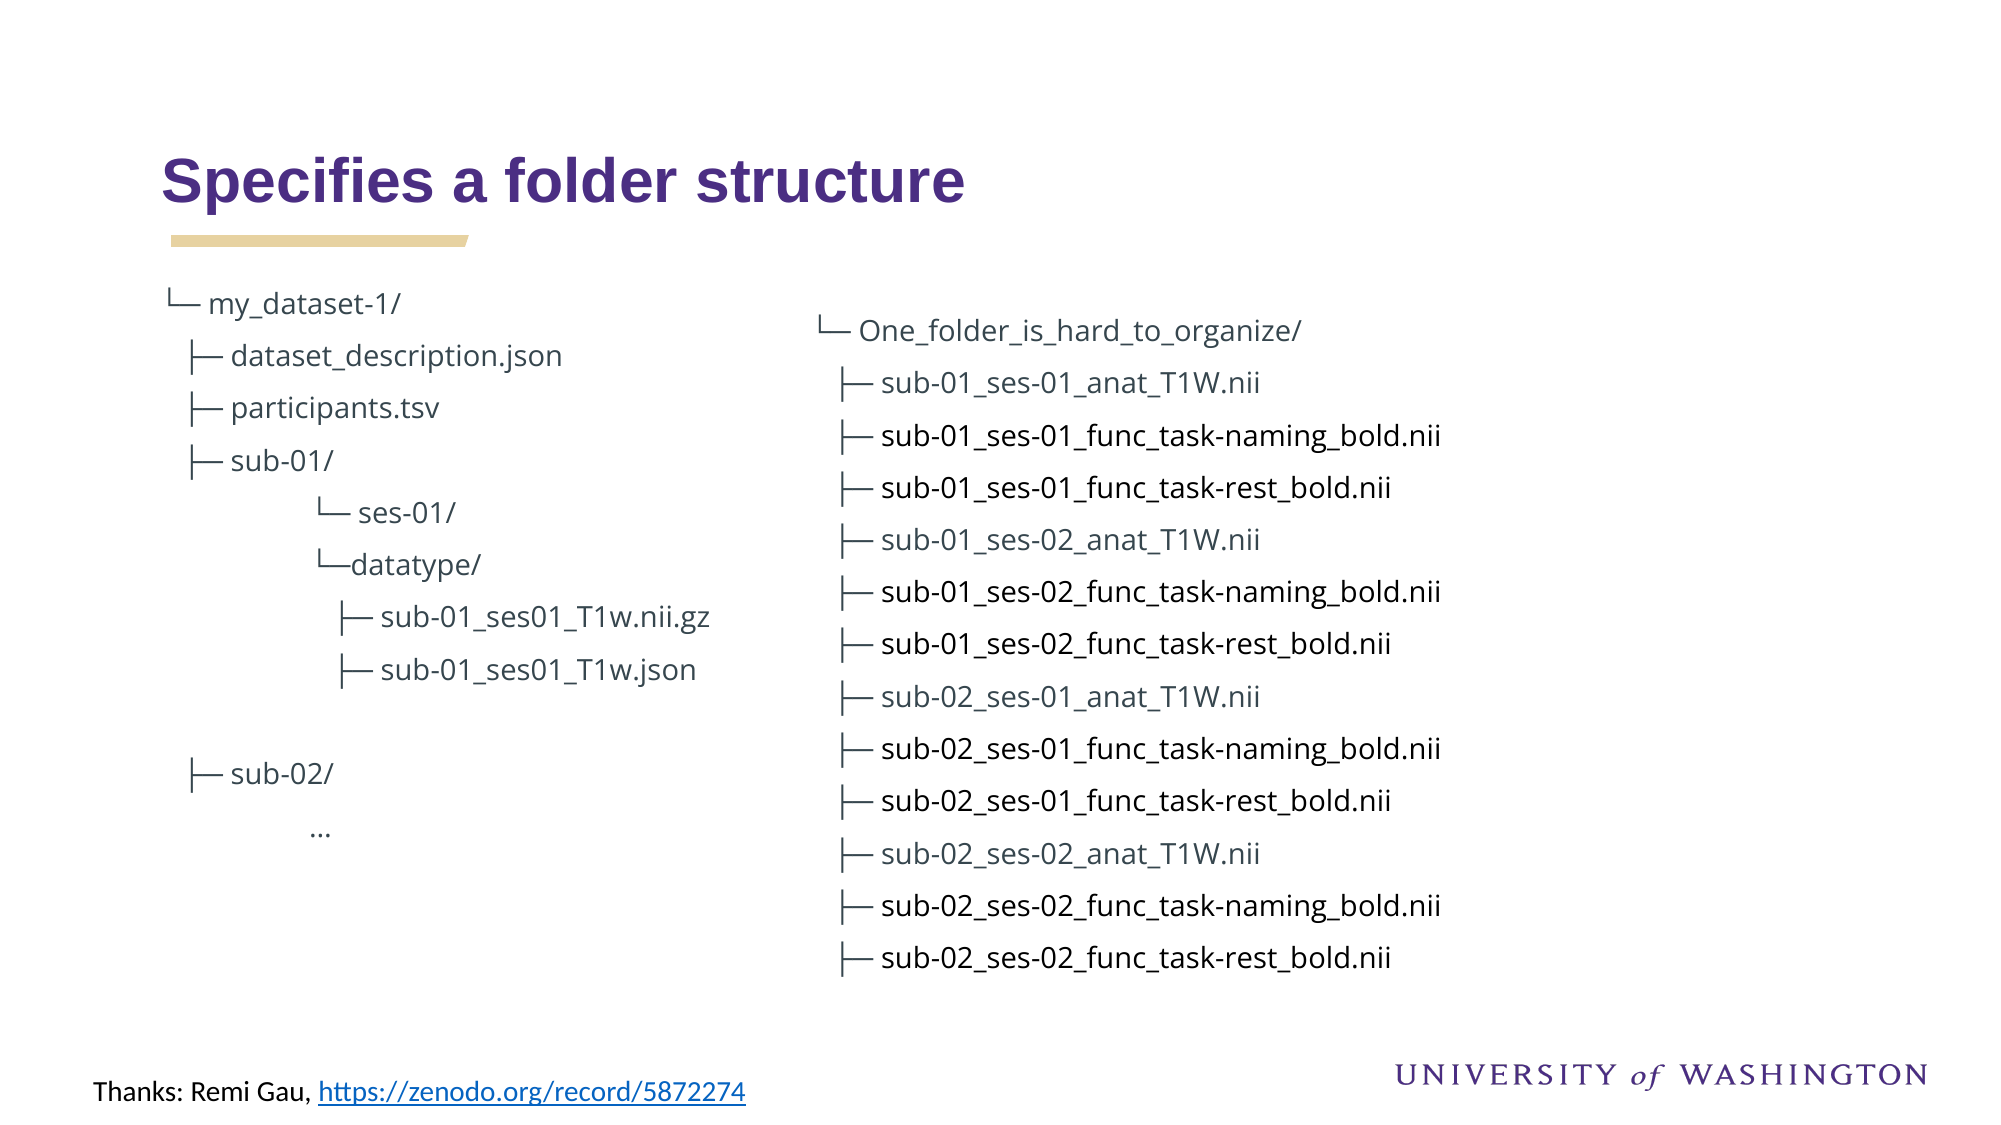

# Specifies a folder structure
└─ my_dataset-1/
   ├─ dataset_description.json
   ├─ participants.tsv
   ├─ sub-01/
   	└─ ses-01/
└─datatype/
   ├─ sub-01_ses01_T1w.nii.gz
   ├─ sub-01_ses01_T1w.json

   ├─ sub-02/
	…

└─ One_folder_is_hard_to_organize/
   ├─ sub-01_ses-01_anat_T1W.nii
   ├─ sub-01_ses-01_func_task-naming_bold.nii
   ├─ sub-01_ses-01_func_task-rest_bold.nii
   ├─ sub-01_ses-02_anat_T1W.nii
   ├─ sub-01_ses-02_func_task-naming_bold.nii
   ├─ sub-01_ses-02_func_task-rest_bold.nii
   ├─ sub-02_ses-01_anat_T1W.nii
   ├─ sub-02_ses-01_func_task-naming_bold.nii
   ├─ sub-02_ses-01_func_task-rest_bold.nii
   ├─ sub-02_ses-02_anat_T1W.nii
   ├─ sub-02_ses-02_func_task-naming_bold.nii
   ├─ sub-02_ses-02_func_task-rest_bold.nii
Thanks: Remi Gau, https://zenodo.org/record/5872274